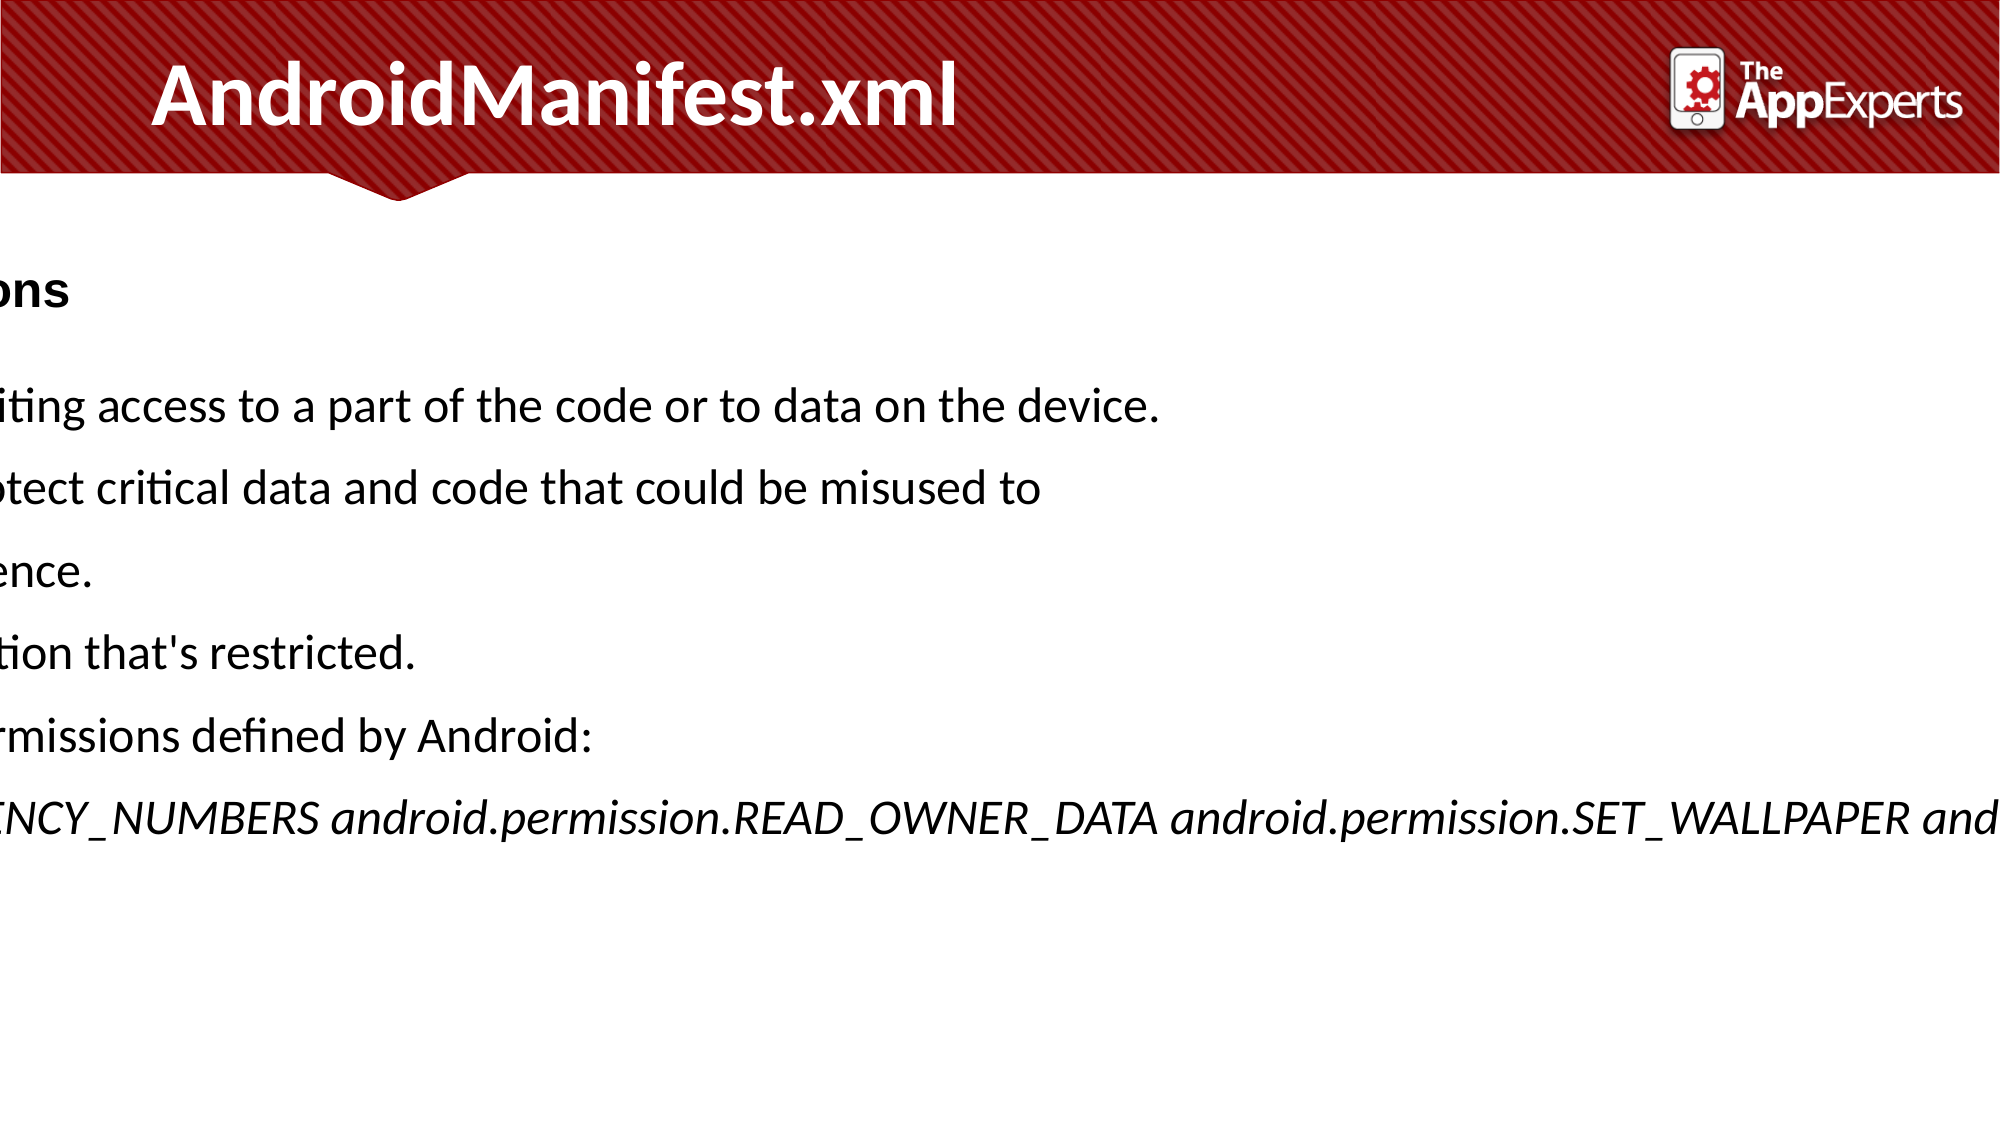

AndroidManifest.xml

	Declaring Permissions

A permission is a restriction limiting access to a part of the code or to data on the device.
The limitation is imposed to protect critical data and code that could be misused to
distort or damage the user experience.
Often the label indicates the action that's restricted.
For example, here are some permissions defined by Android:
android.permission.CALL_EMERGENCY_NUMBERS  android.permission.READ_OWNER_DATA  android.permission.SET_WALLPAPER  android.permission.DEVICE_POWER